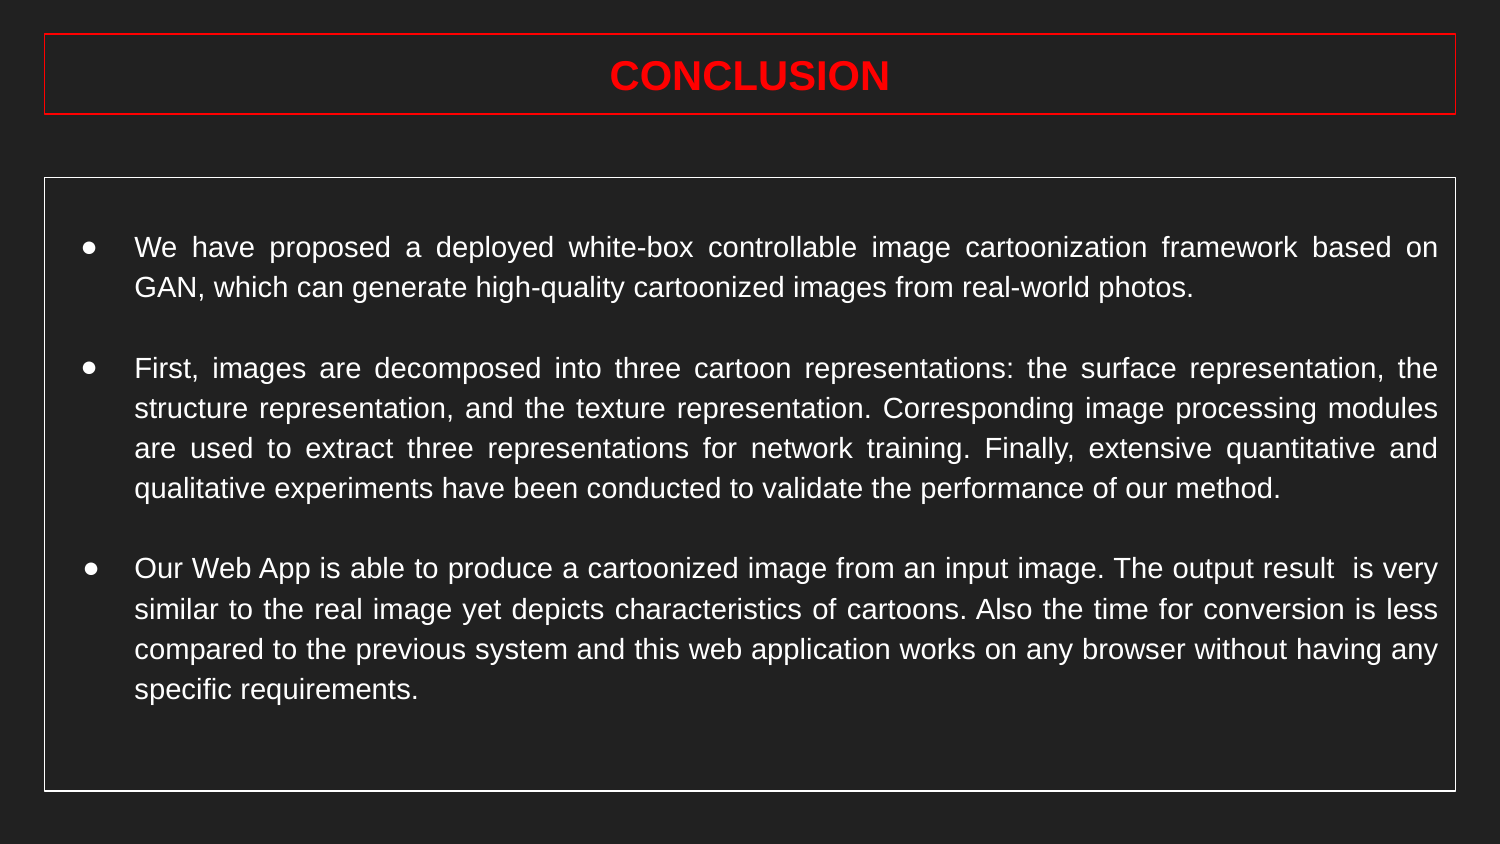

CONCLUSION
We have proposed a deployed white-box controllable image cartoonization framework based on GAN, which can generate high-quality cartoonized images from real-world photos.

First, images are decomposed into three cartoon representations: the surface representation, the structure representation, and the texture representation. Corresponding image processing modules are used to extract three representations for network training. Finally, extensive quantitative and qualitative experiments have been conducted to validate the performance of our method.

Our Web App is able to produce a cartoonized image from an input image. The output result  is very similar to the real image yet depicts characteristics of cartoons. Also the time for conversion is less compared to the previous system and this web application works on any browser without having any specific requirements.